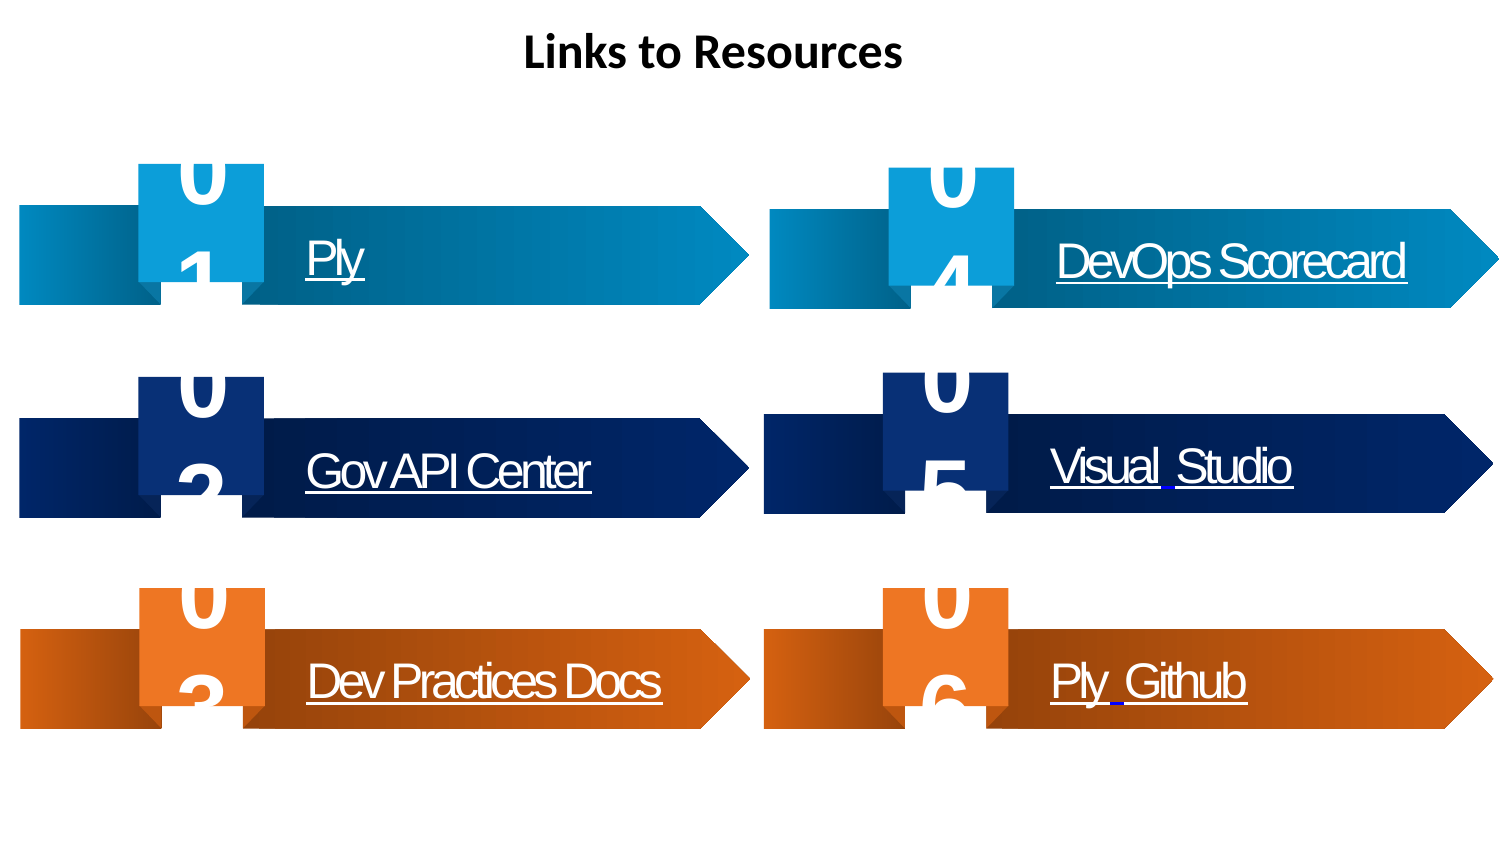

Links to Resources
01

Ply
04

DevOps Scorecard
05

Visual Studio
02

Gov API Center
03

Dev Practices Docs
06

Ply Github